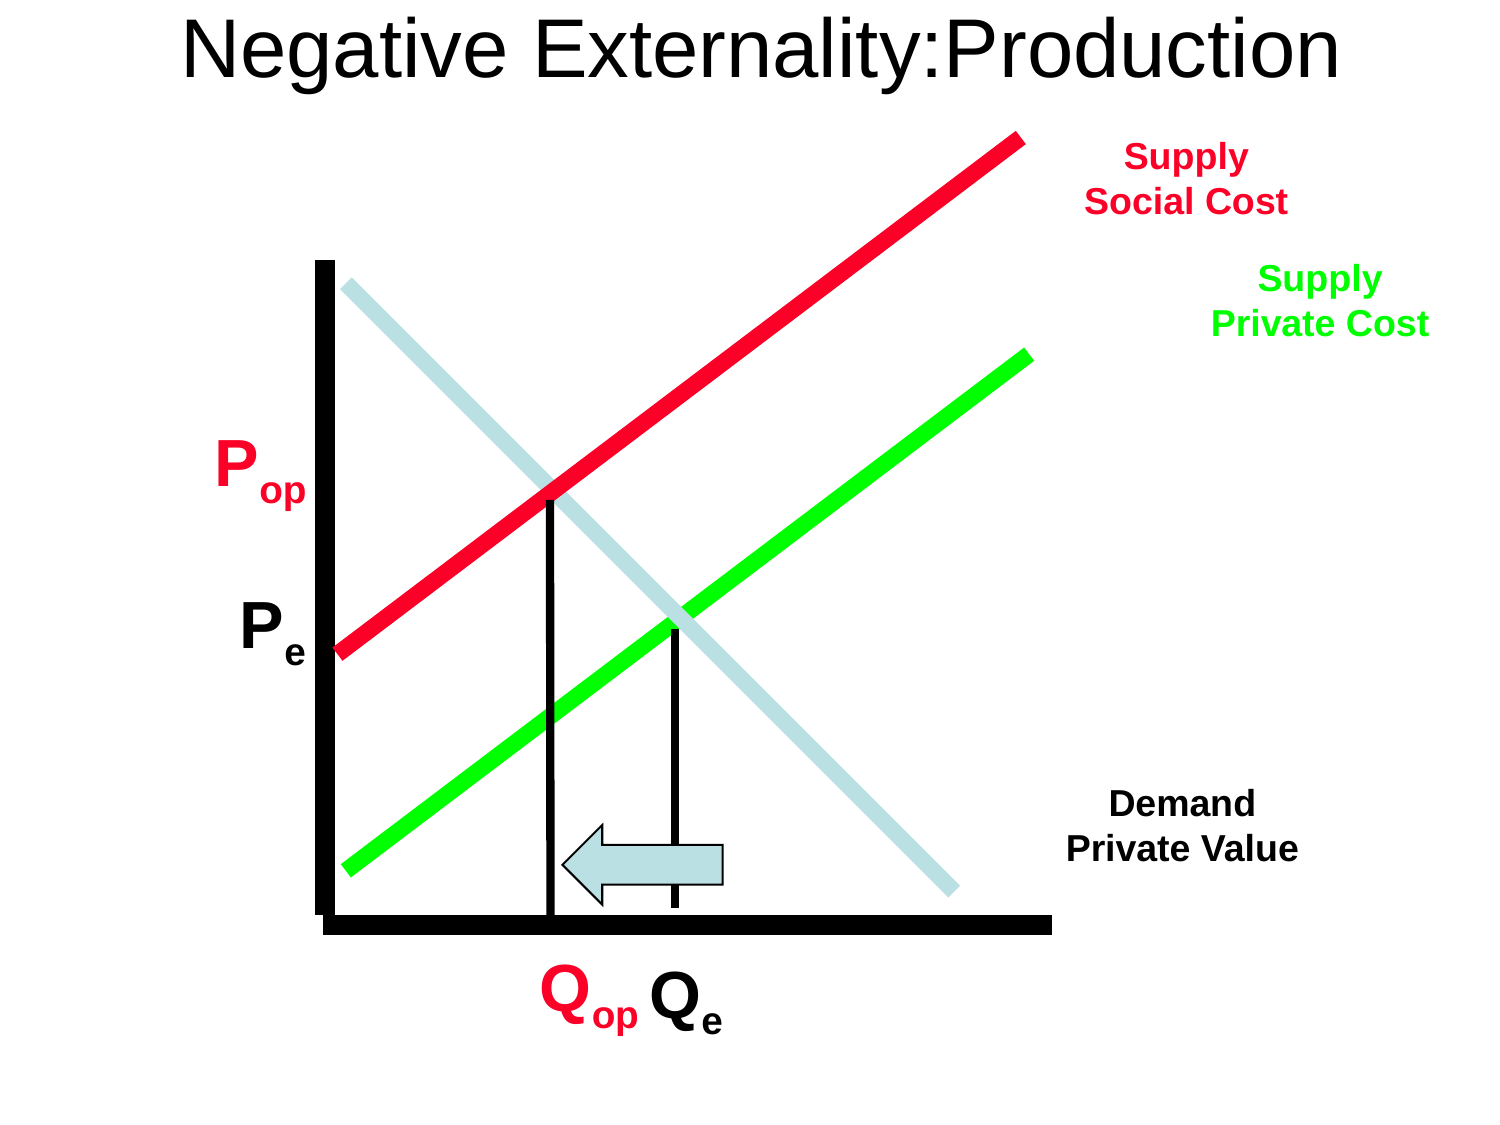

# Negative Externality:Production
Supply
Social Cost
Supply
Private Cost
Pop
Pe
Demand
Private Value

Qop
Qe